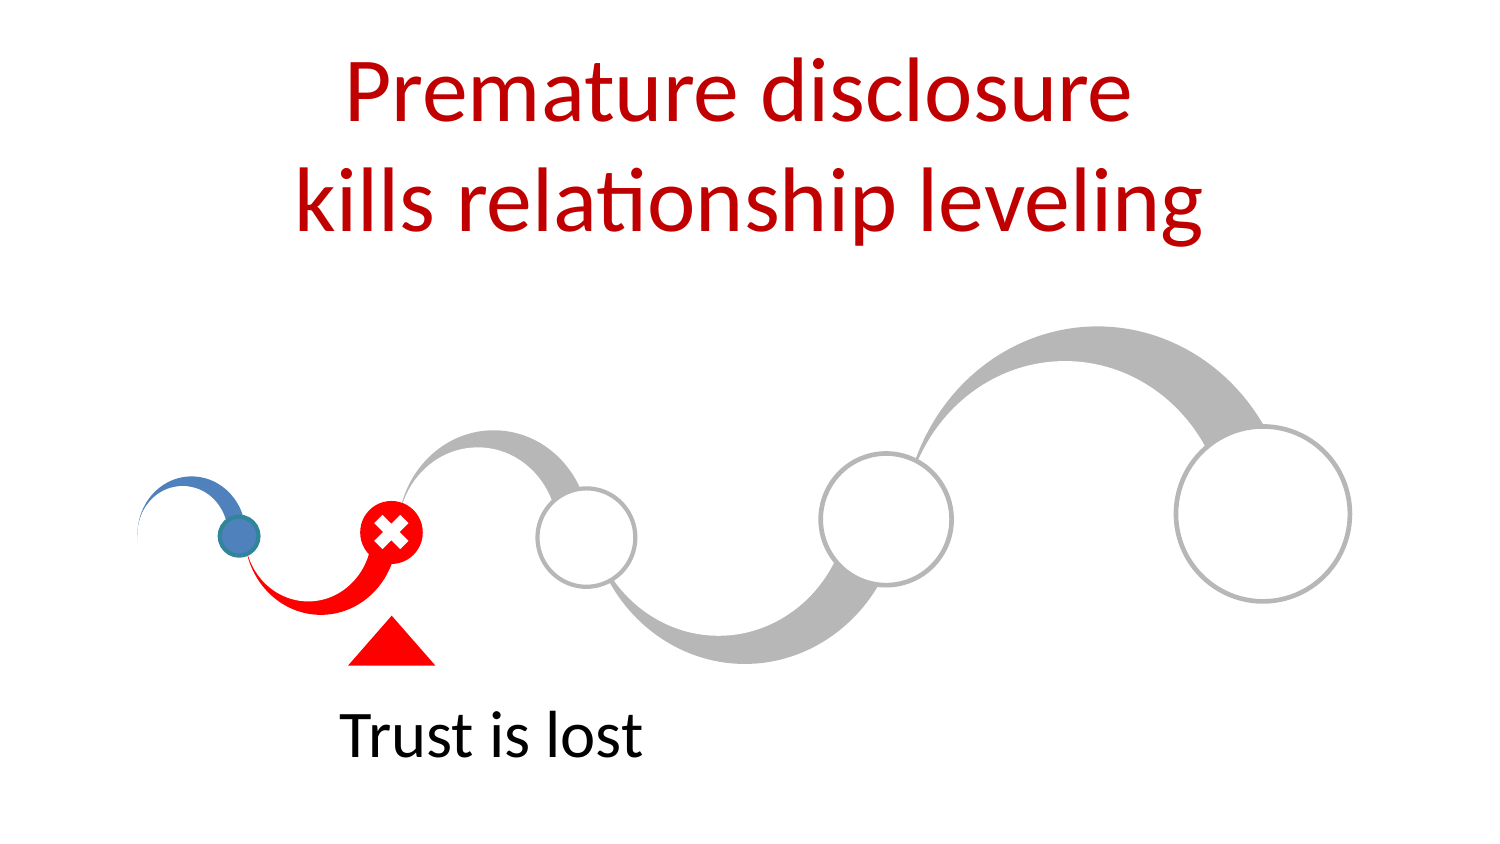

# Premature disclosure
kills relationship leveling

Trust is lost